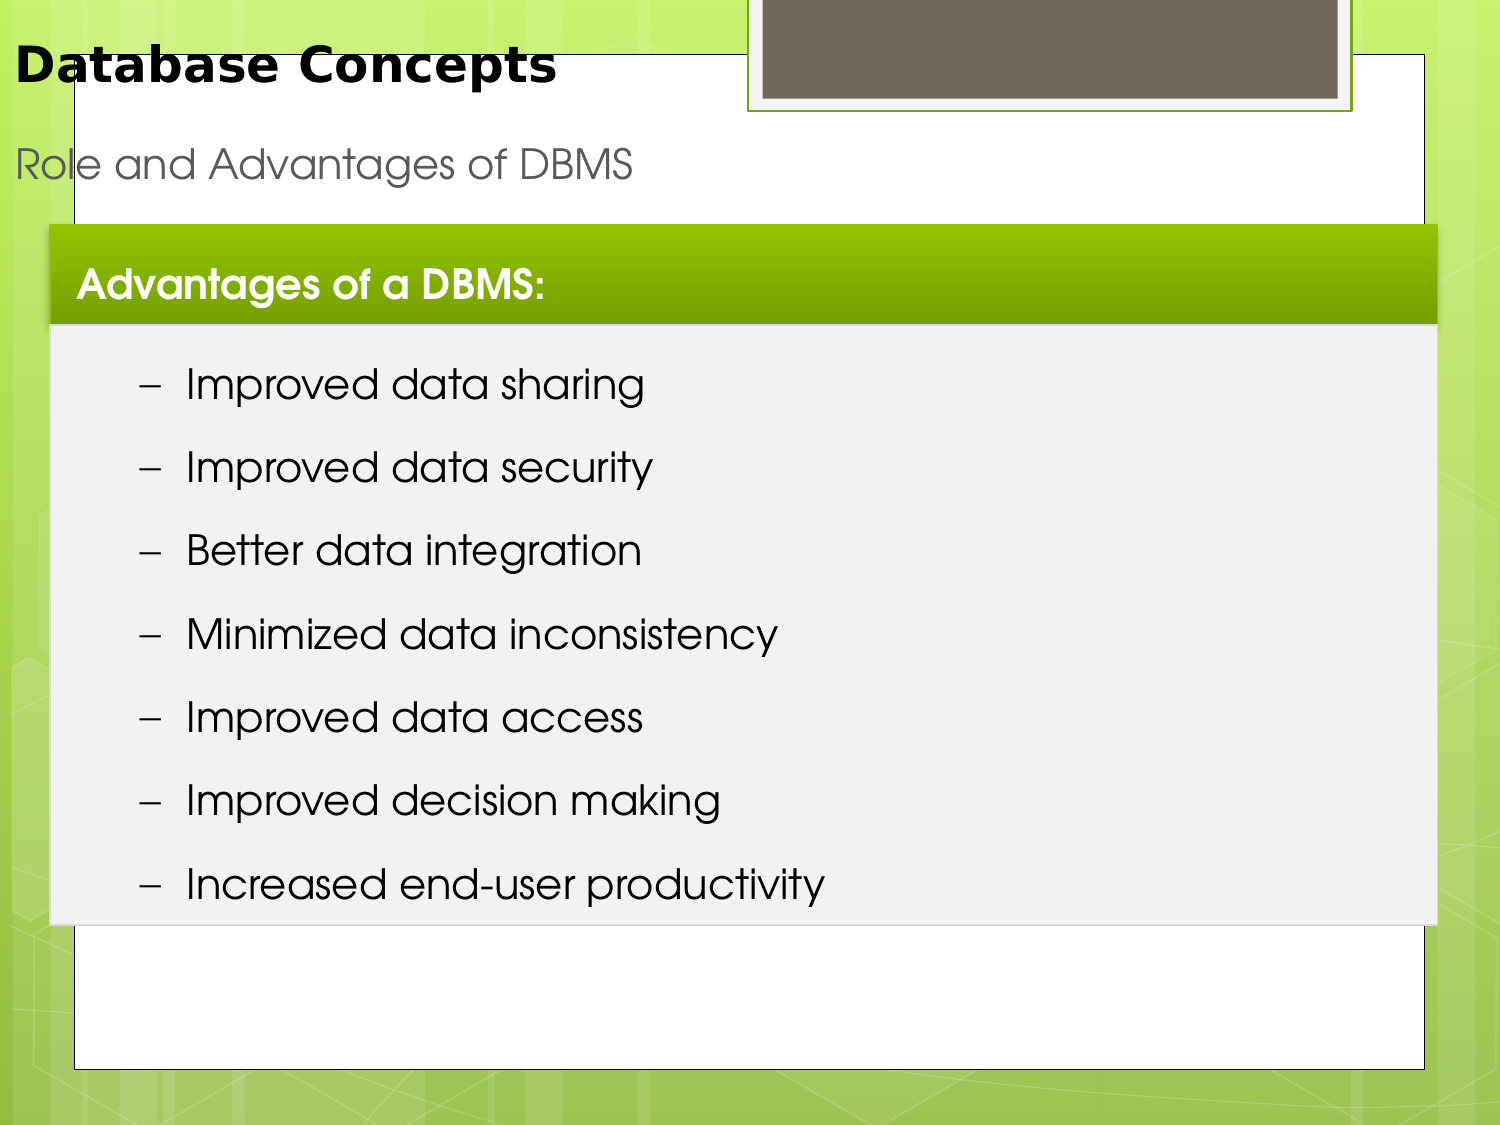

Database Concepts
# Role and Advantages of DBMS
Advantages of a DBMS:
Improved data sharing
Improved data security
Better data integration
Minimized data inconsistency
Improved data access
Improved decision making
Increased end-user productivity